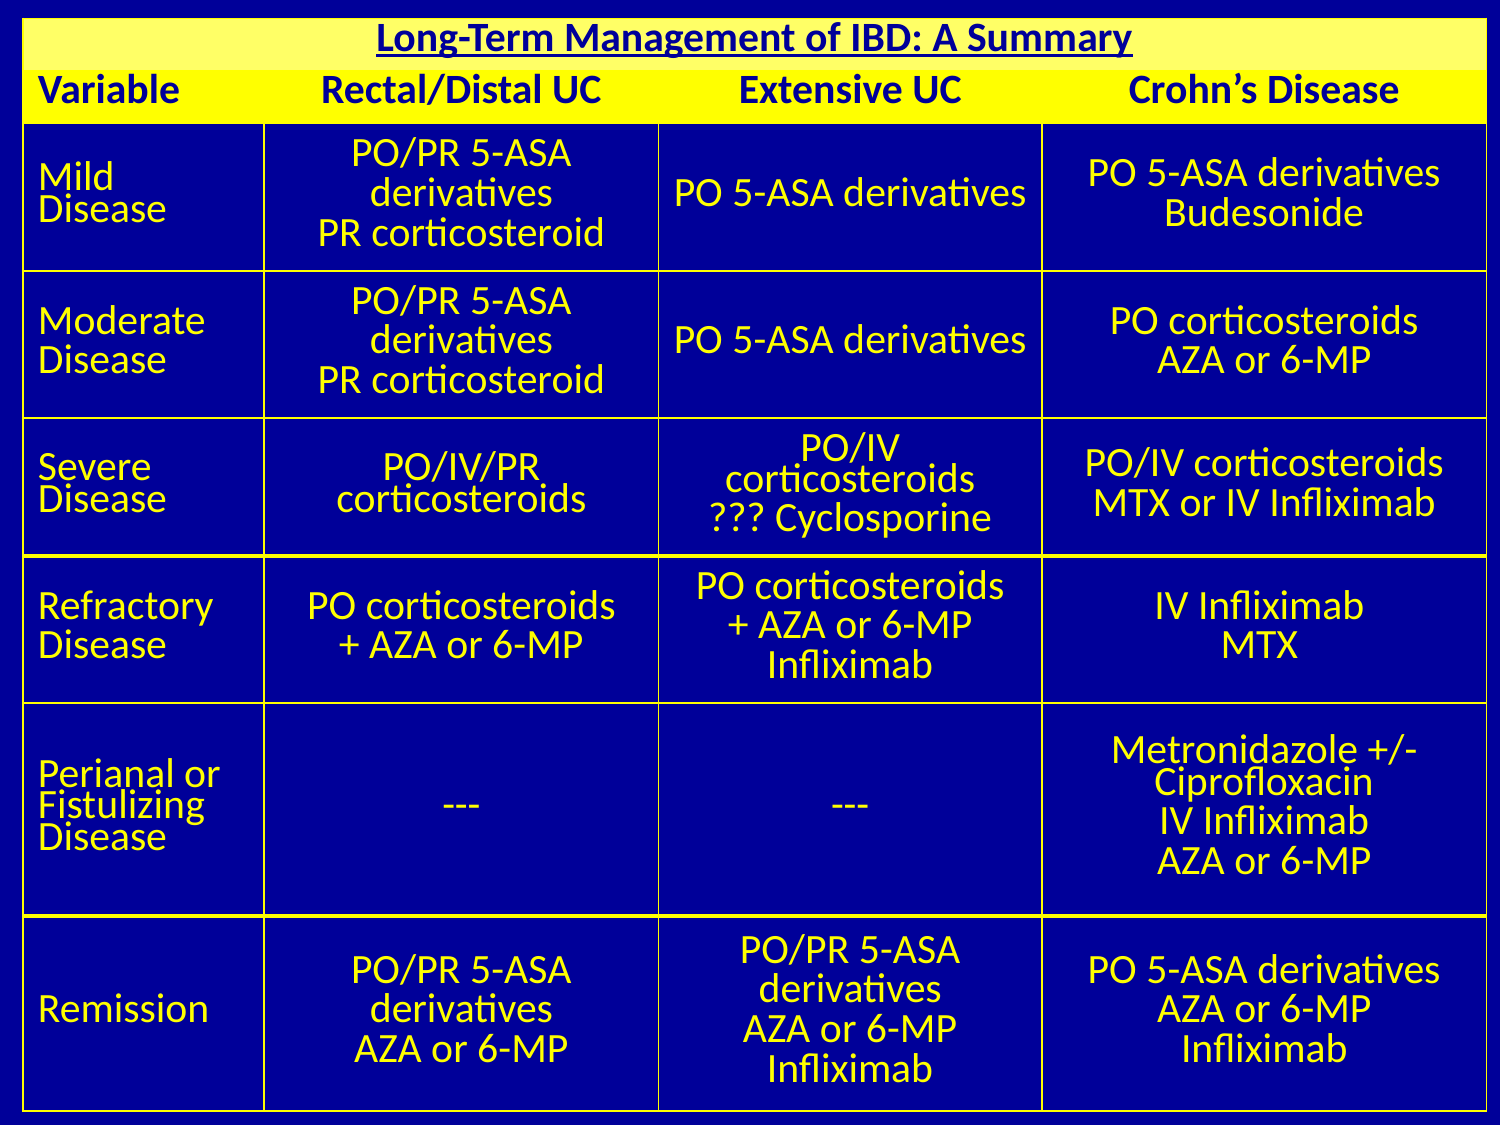

| Long-Term Management of IBD: A Summary |  |  |  |
| --- | --- | --- | --- |
| Variable | Rectal/Distal UC | Extensive UC | Crohn’s Disease |
| Mild Disease | PO/PR 5-ASA derivatives PR corticosteroid | PO 5-ASA derivatives | PO 5-ASA derivatives Budesonide |
| Moderate Disease | PO/PR 5-ASA derivatives PR corticosteroid | PO 5-ASA derivatives | PO corticosteroids AZA or 6-MP |
| Severe Disease | PO/IV/PR corticosteroids | PO/IV corticosteroids ??? Cyclosporine | PO/IV corticosteroids MTX or IV Infliximab |
| Refractory Disease | PO corticosteroids + AZA or 6-MP | PO corticosteroids + AZA or 6-MP Infliximab | IV Infliximab MTX |
| Perianal or Fistulizing Disease | --- | --- | Metronidazole +/- Ciprofloxacin IV Infliximab AZA or 6-MP |
| Remission | PO/PR 5-ASA derivatives AZA or 6-MP | PO/PR 5-ASA derivatives AZA or 6-MP Infliximab | PO 5-ASA derivatives AZA or 6-MP Infliximab |